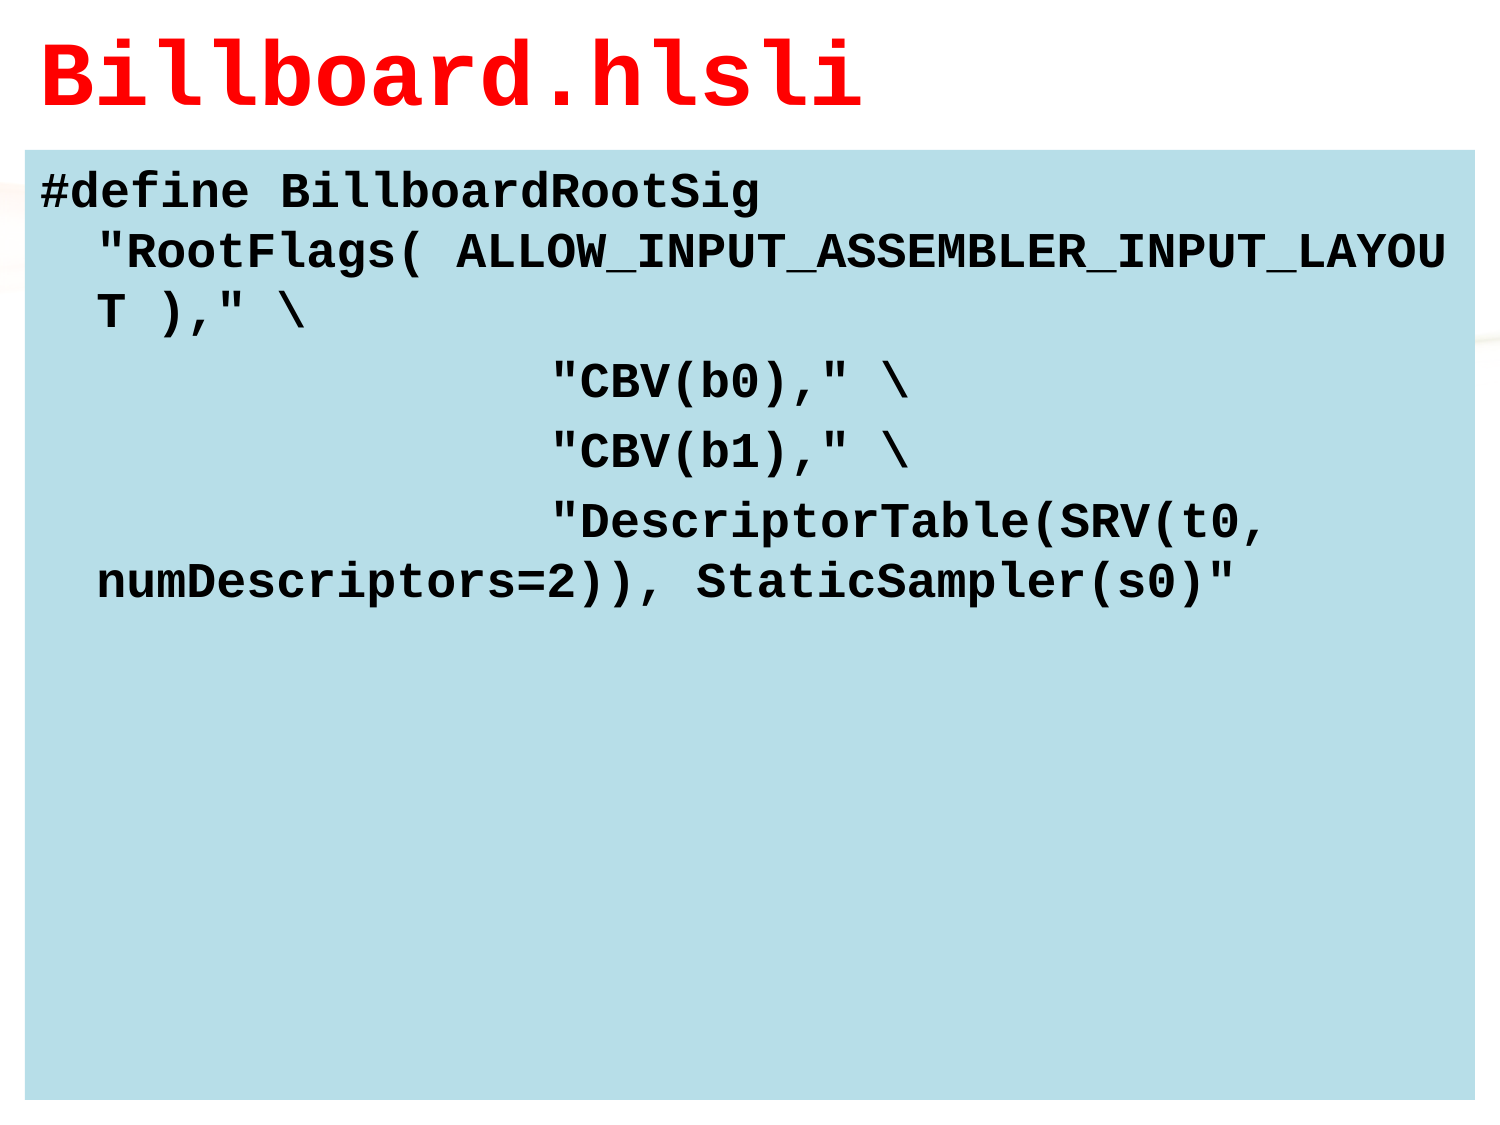

# Billboard.hlsli
#define BillboardRootSig "RootFlags( ALLOW_INPUT_ASSEMBLER_INPUT_LAYOUT )," \
                 "CBV(b0)," \
                 "CBV(b1)," \
                 "DescriptorTable(SRV(t0, numDescriptors=2)), StaticSampler(s0)"